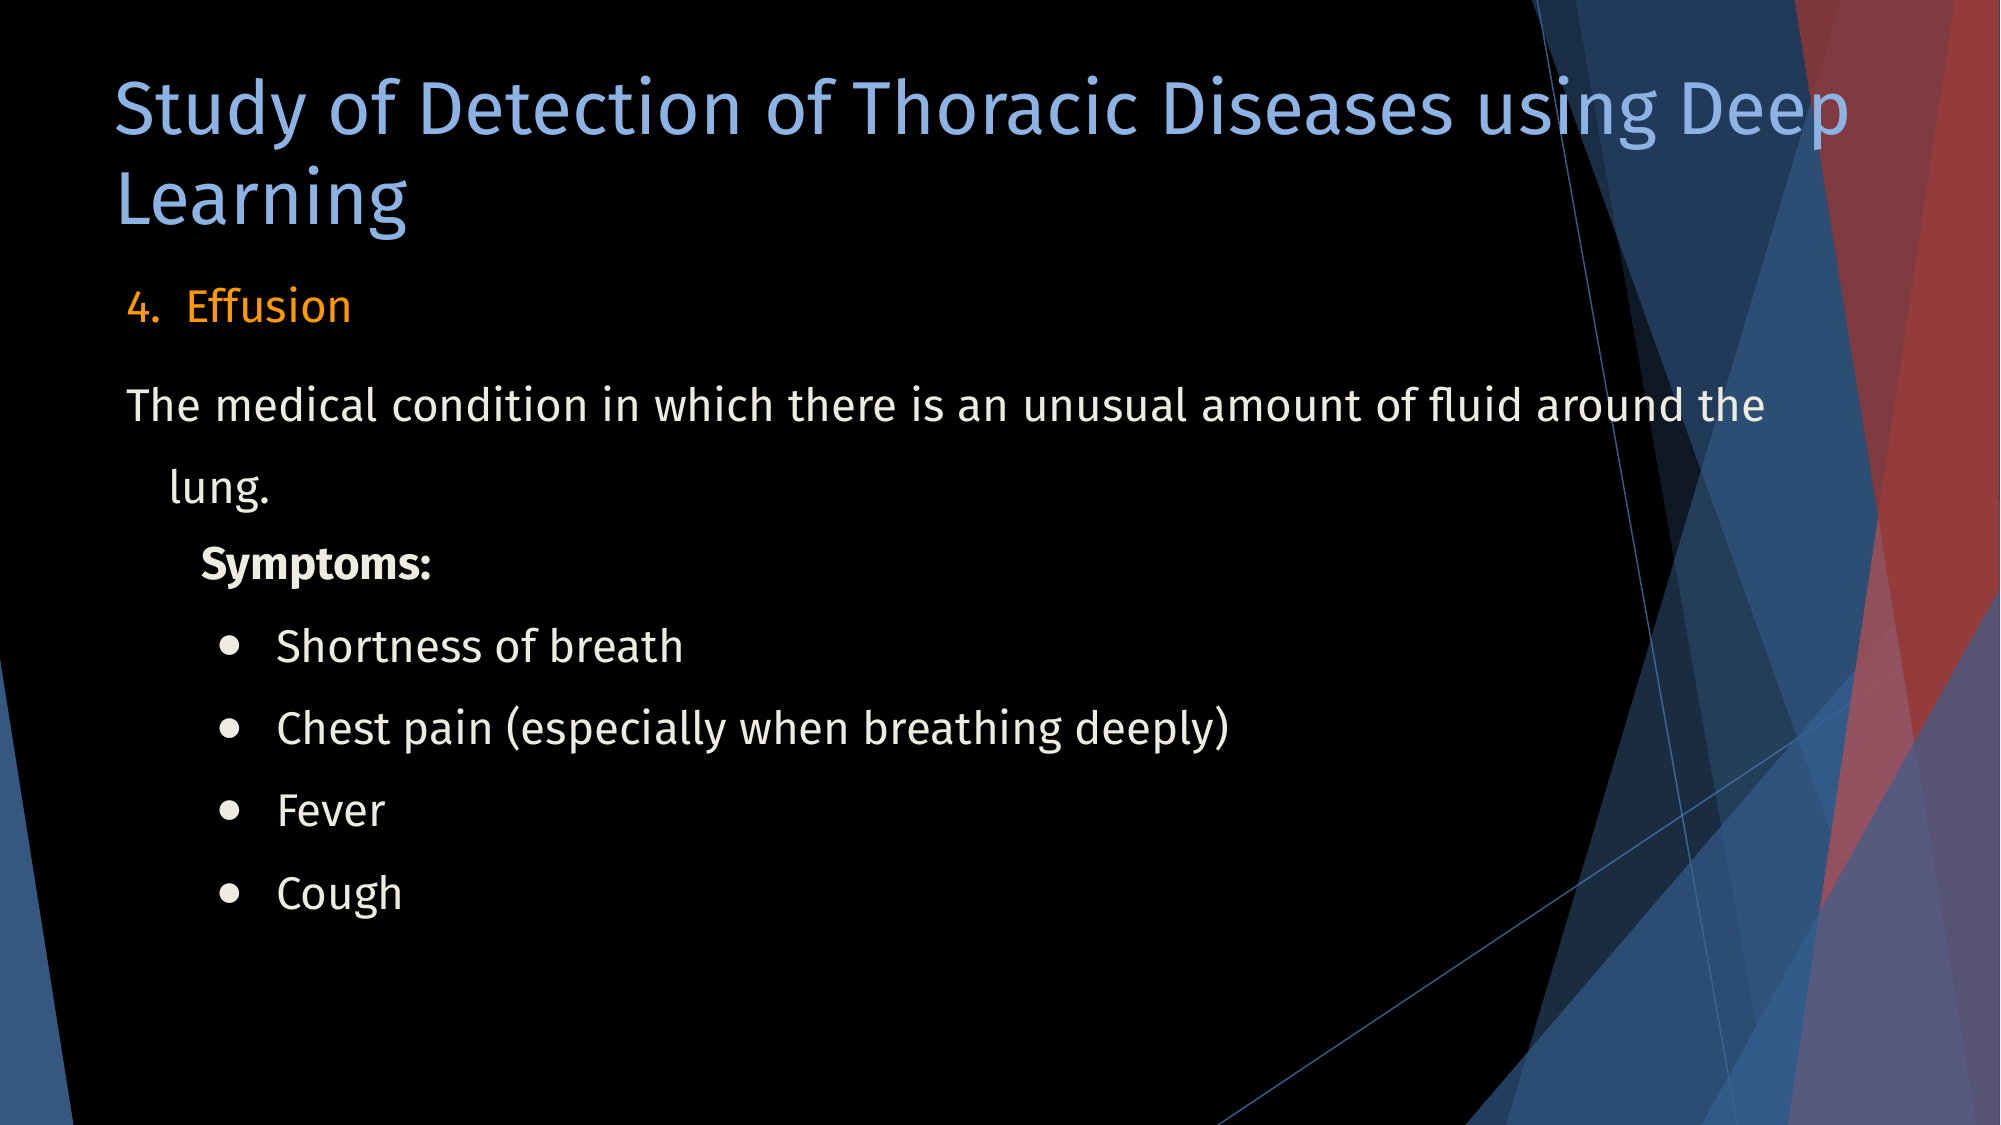

# Study of Detection of Thoracic Diseases using Deep Learning

4.  Effusion
The medical condition in which there is an unusual amount of fluid around the lung.
Symptoms:
Shortness of breath
Chest pain (especially when breathing deeply)
Fever
Cough